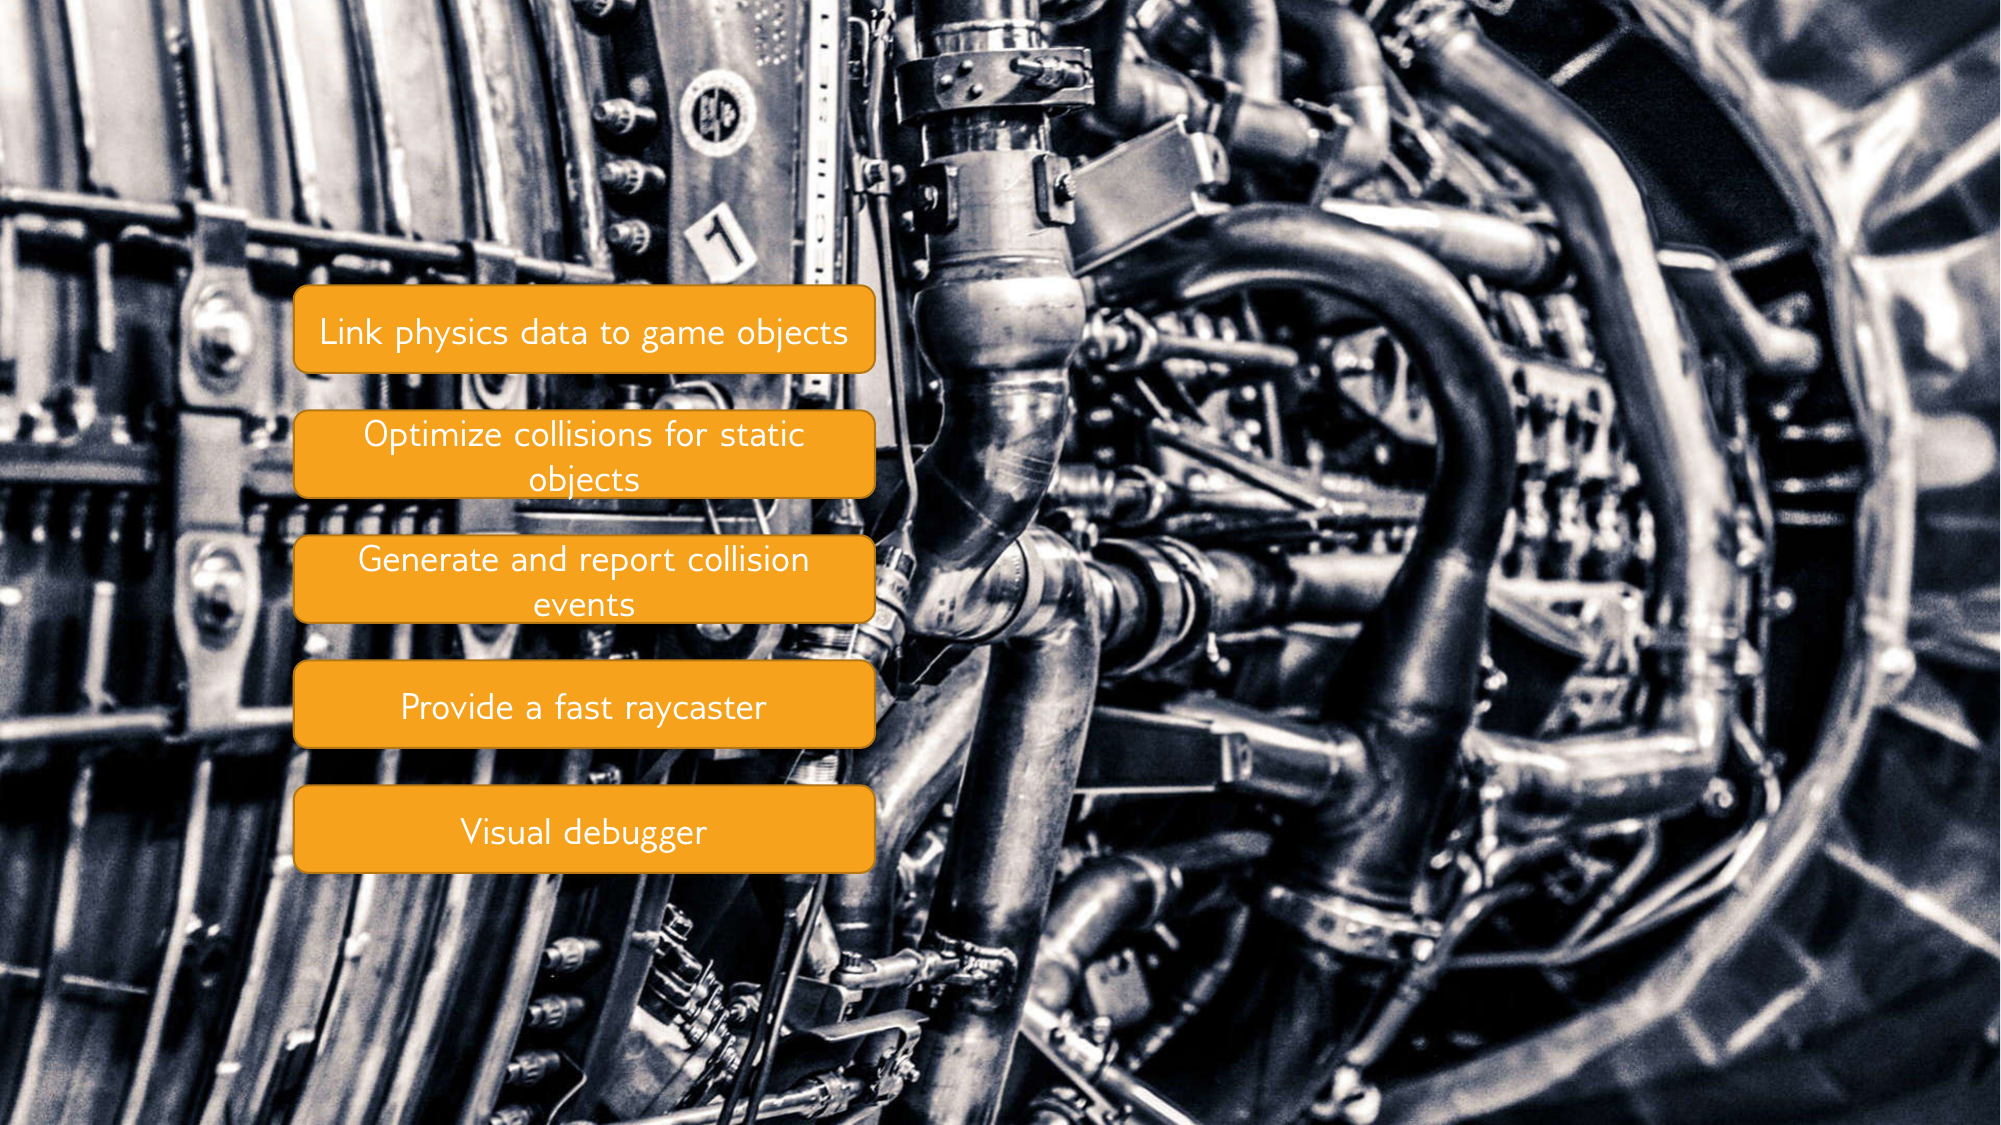

Link physics data to game objects
Optimize collisions for static objects
Generate and report collision events
Provide a fast raycaster
Visual debugger